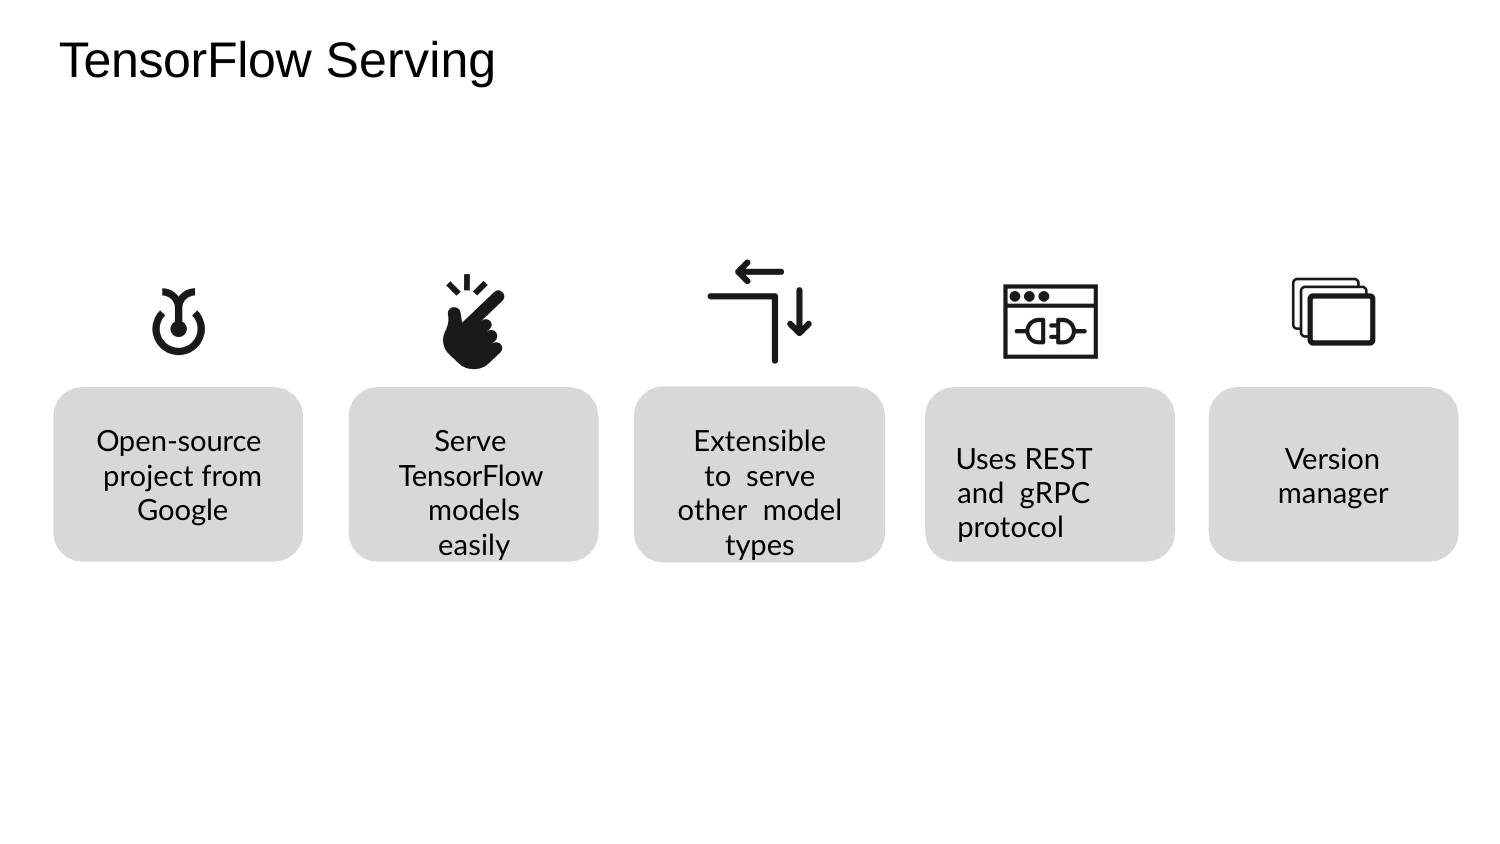

TensorFlow Serving

Open-source  project from  Google
Serve  TensorFlow  models easily
Extensible to  serve other  model types
Uses REST and  gRPC protocol
Version  manager